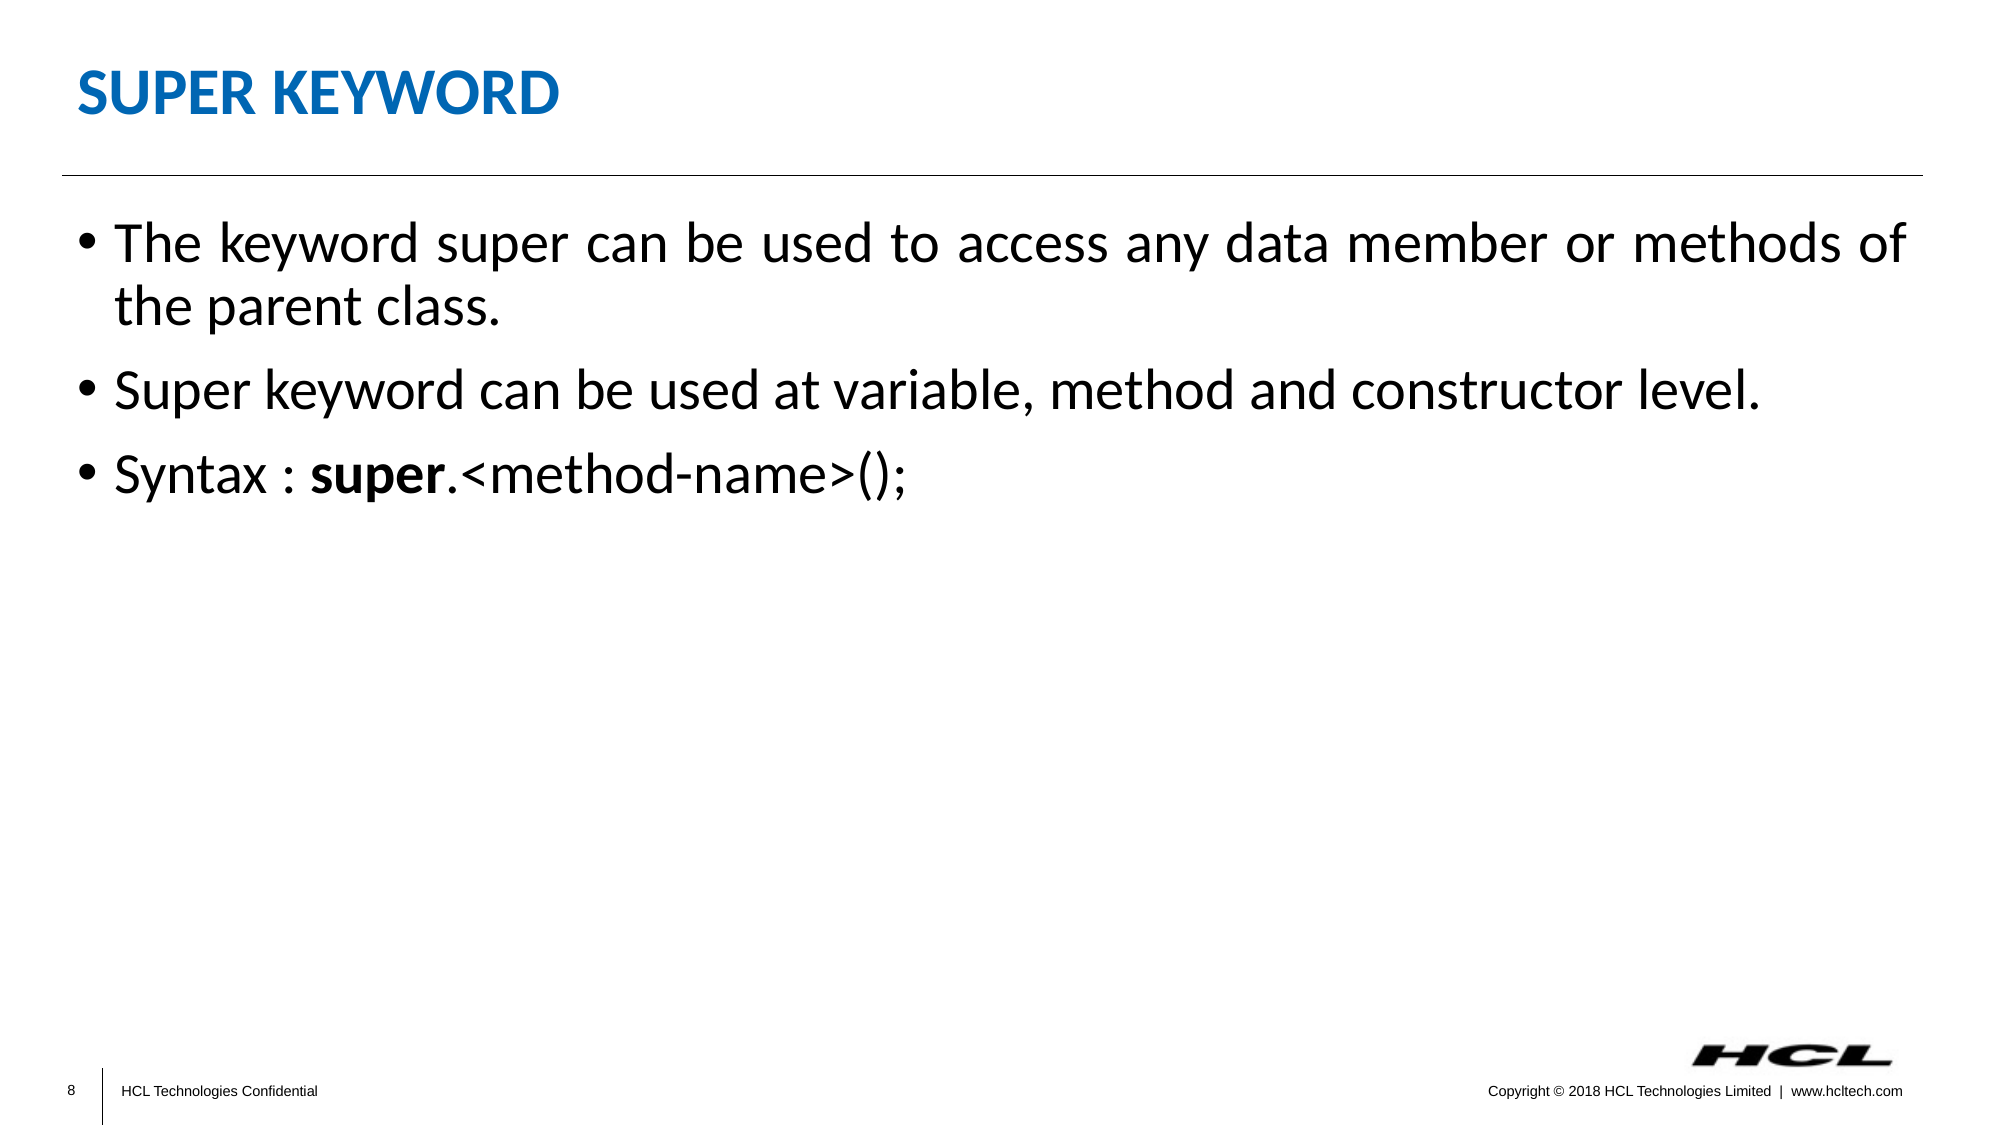

# Super Keyword
The keyword super can be used to access any data member or methods of the parent class.
Super keyword can be used at variable, method and constructor level.
Syntax : super.<method-name>();